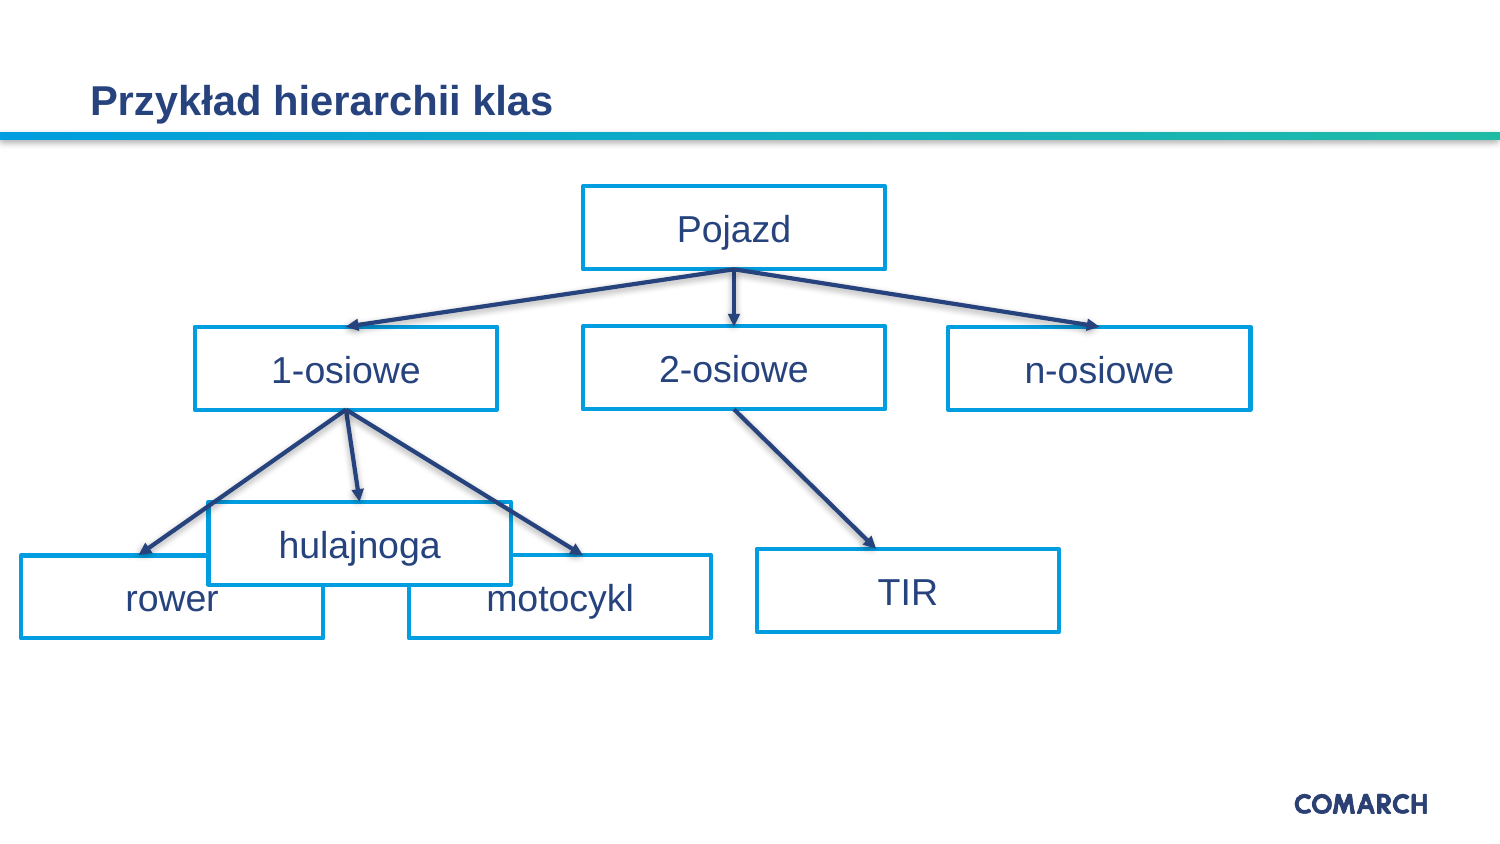

# Przykład hierarchii klas
Pojazd
2-osiowe
1-osiowe
n-osiowe
hulajnoga
TIR
motocykl
rower